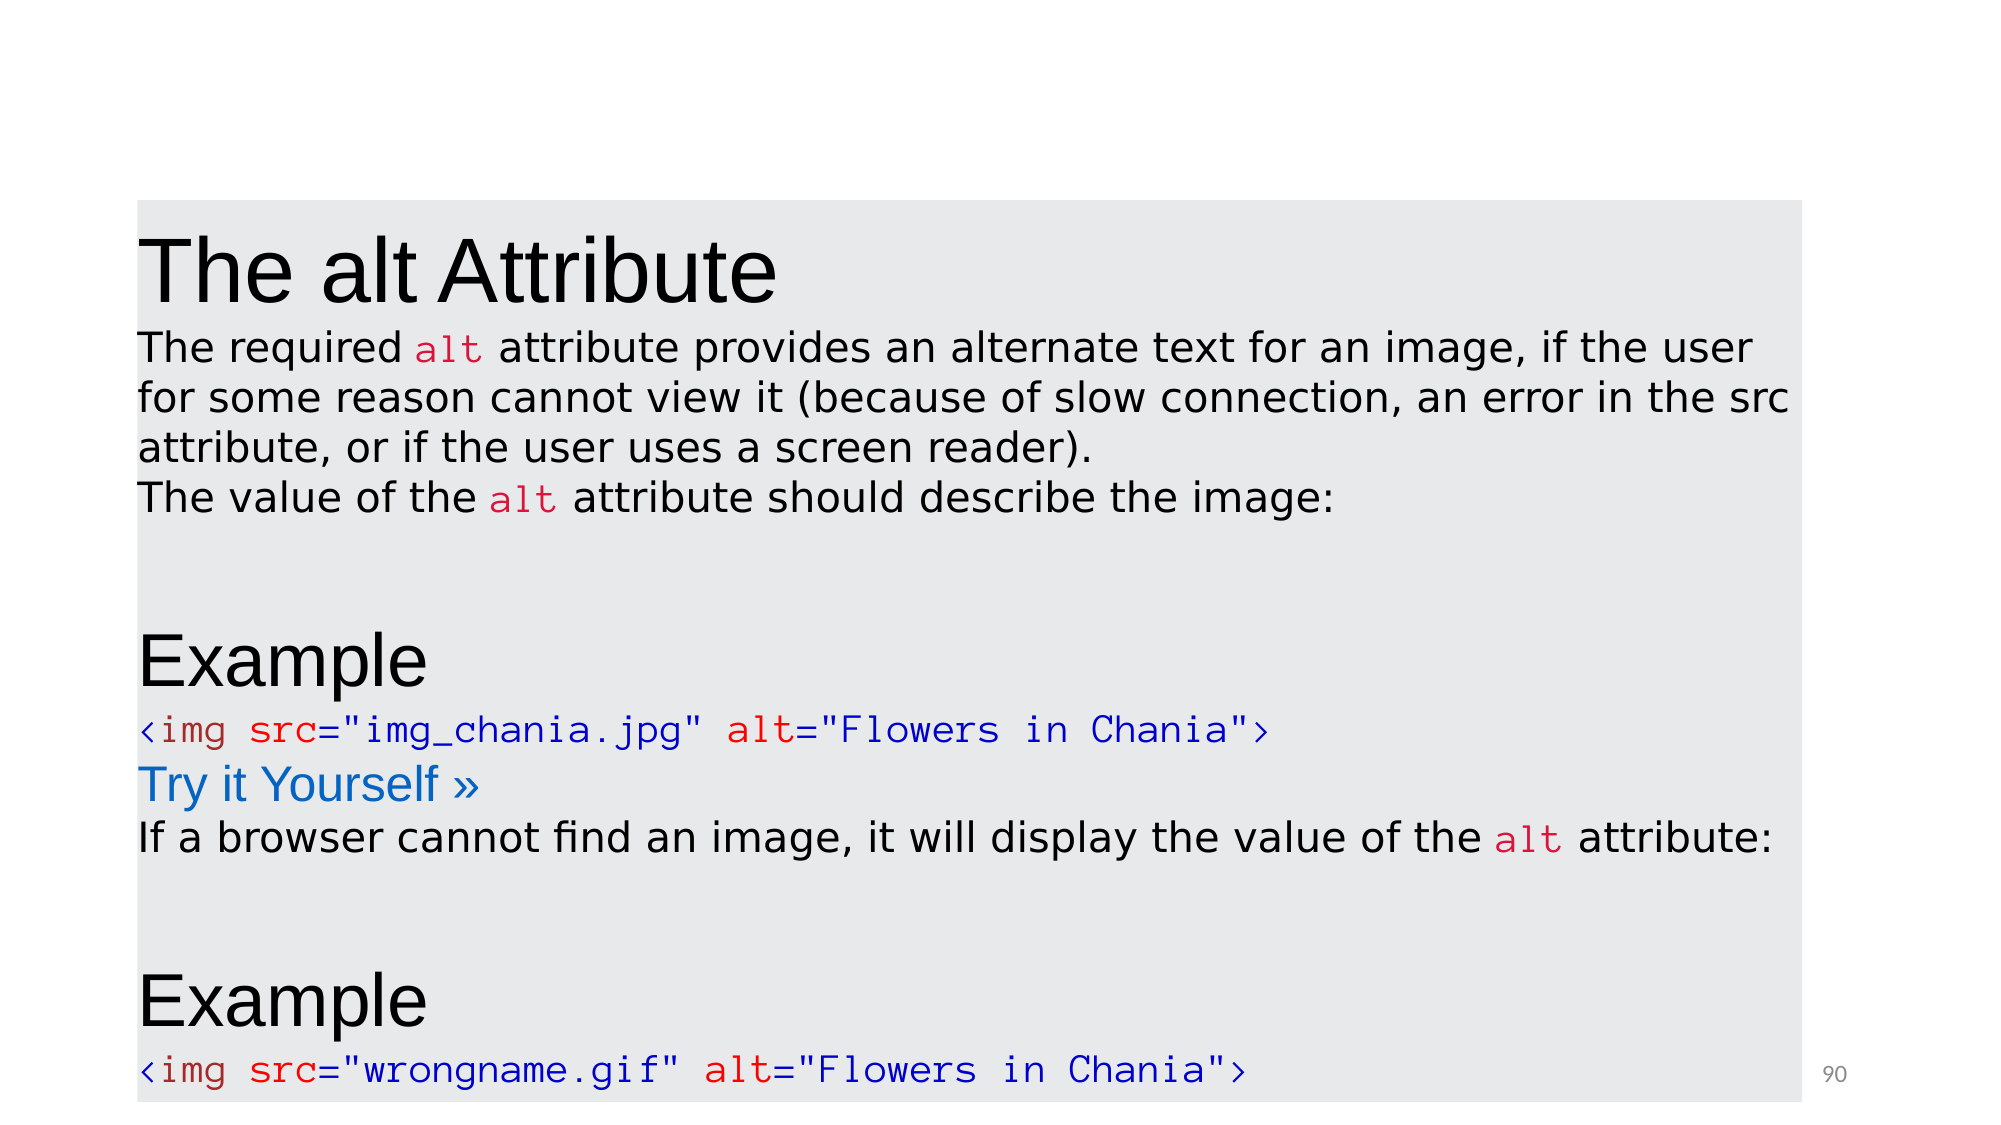

#
The alt Attribute
The required alt attribute provides an alternate text for an image, if the user for some reason cannot view it (because of slow connection, an error in the src attribute, or if the user uses a screen reader).
The value of the alt attribute should describe the image:

Example
<img src="img_chania.jpg" alt="Flowers in Chania">
Try it Yourself »
If a browser cannot find an image, it will display the value of the alt attribute:

Example
<img src="wrongname.gif" alt="Flowers in Chania">

90